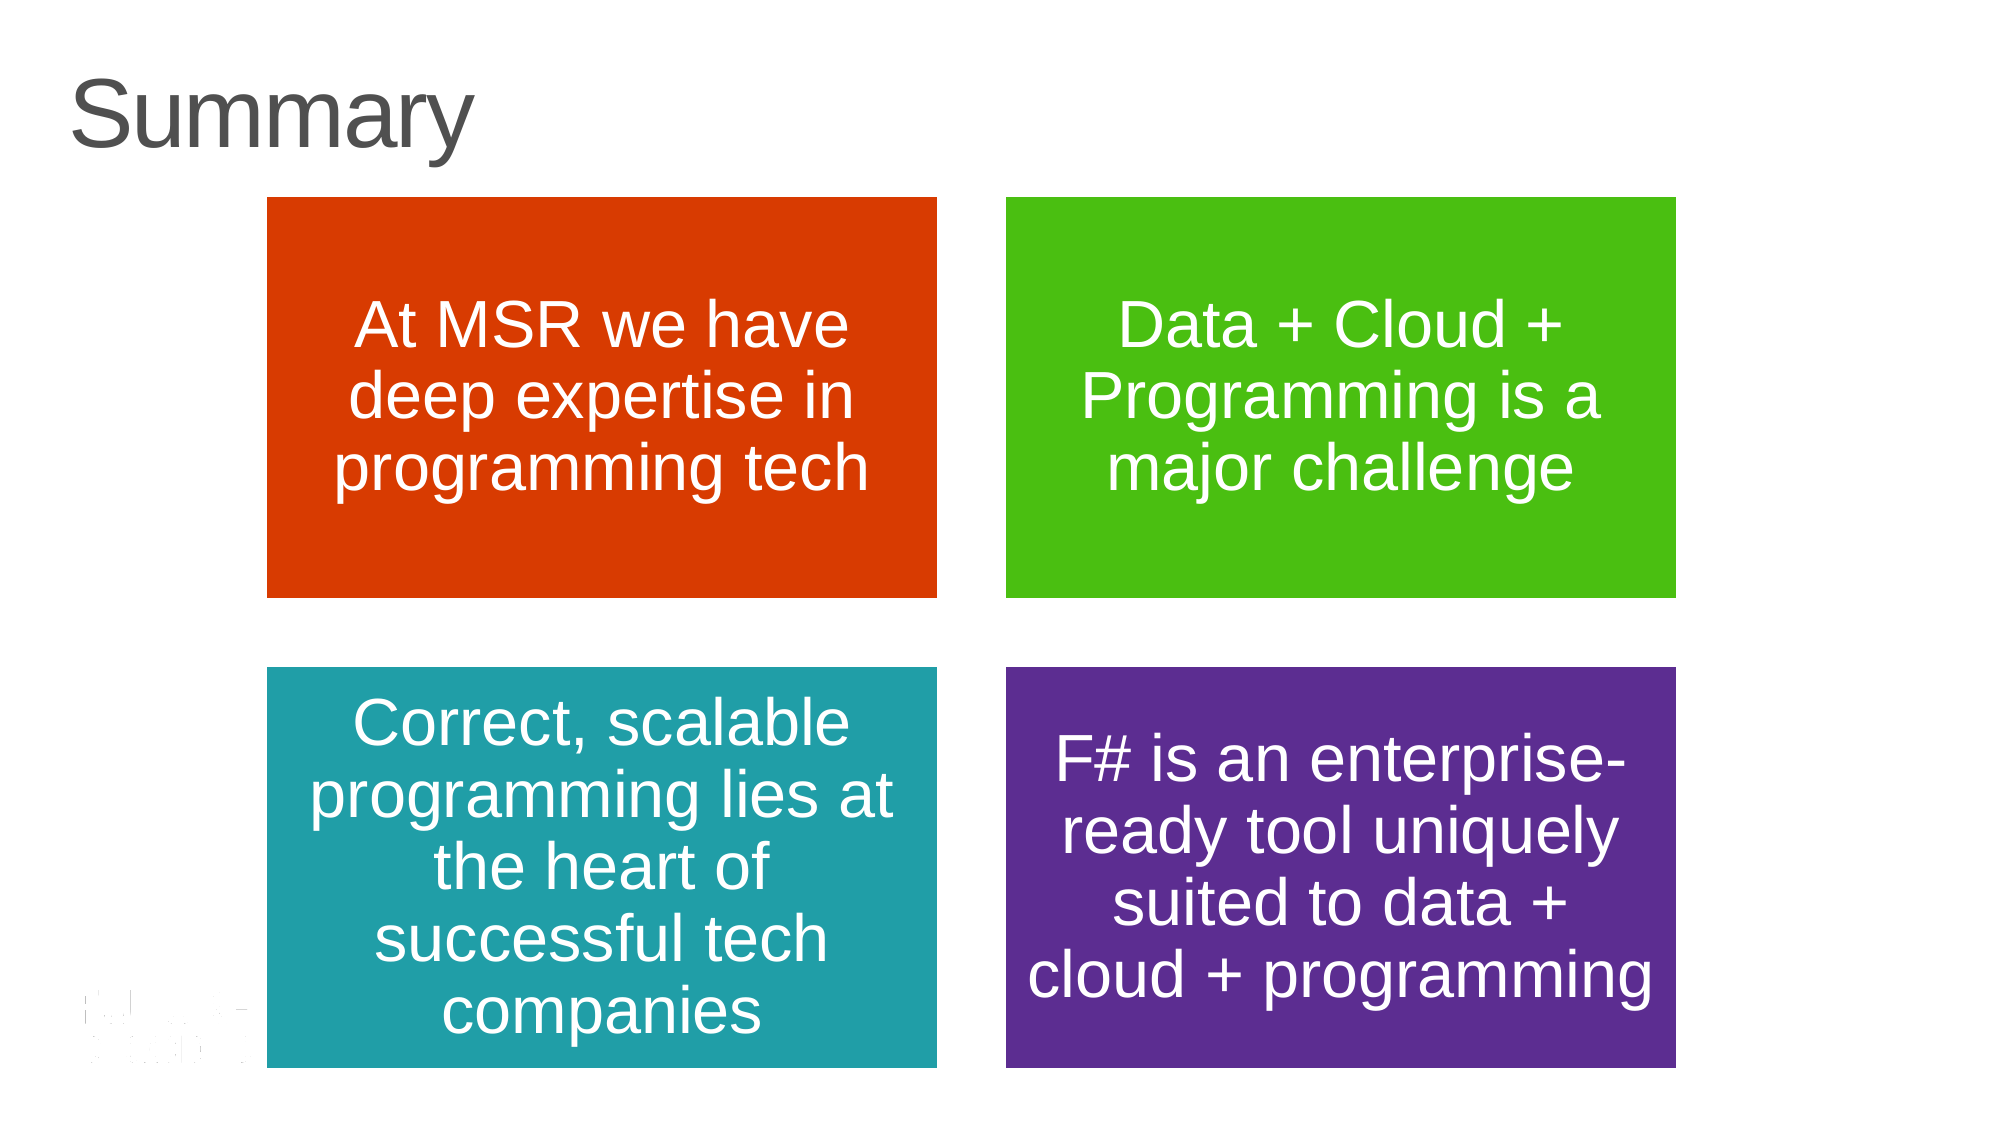

# Summary
At MSR we have deep expertise in programming tech
Data + Cloud + Programming is a major challenge
Correct, scalable programming lies at the heart of successful tech companies
F# is an enterprise-ready tool uniquely suited to data + cloud + programming